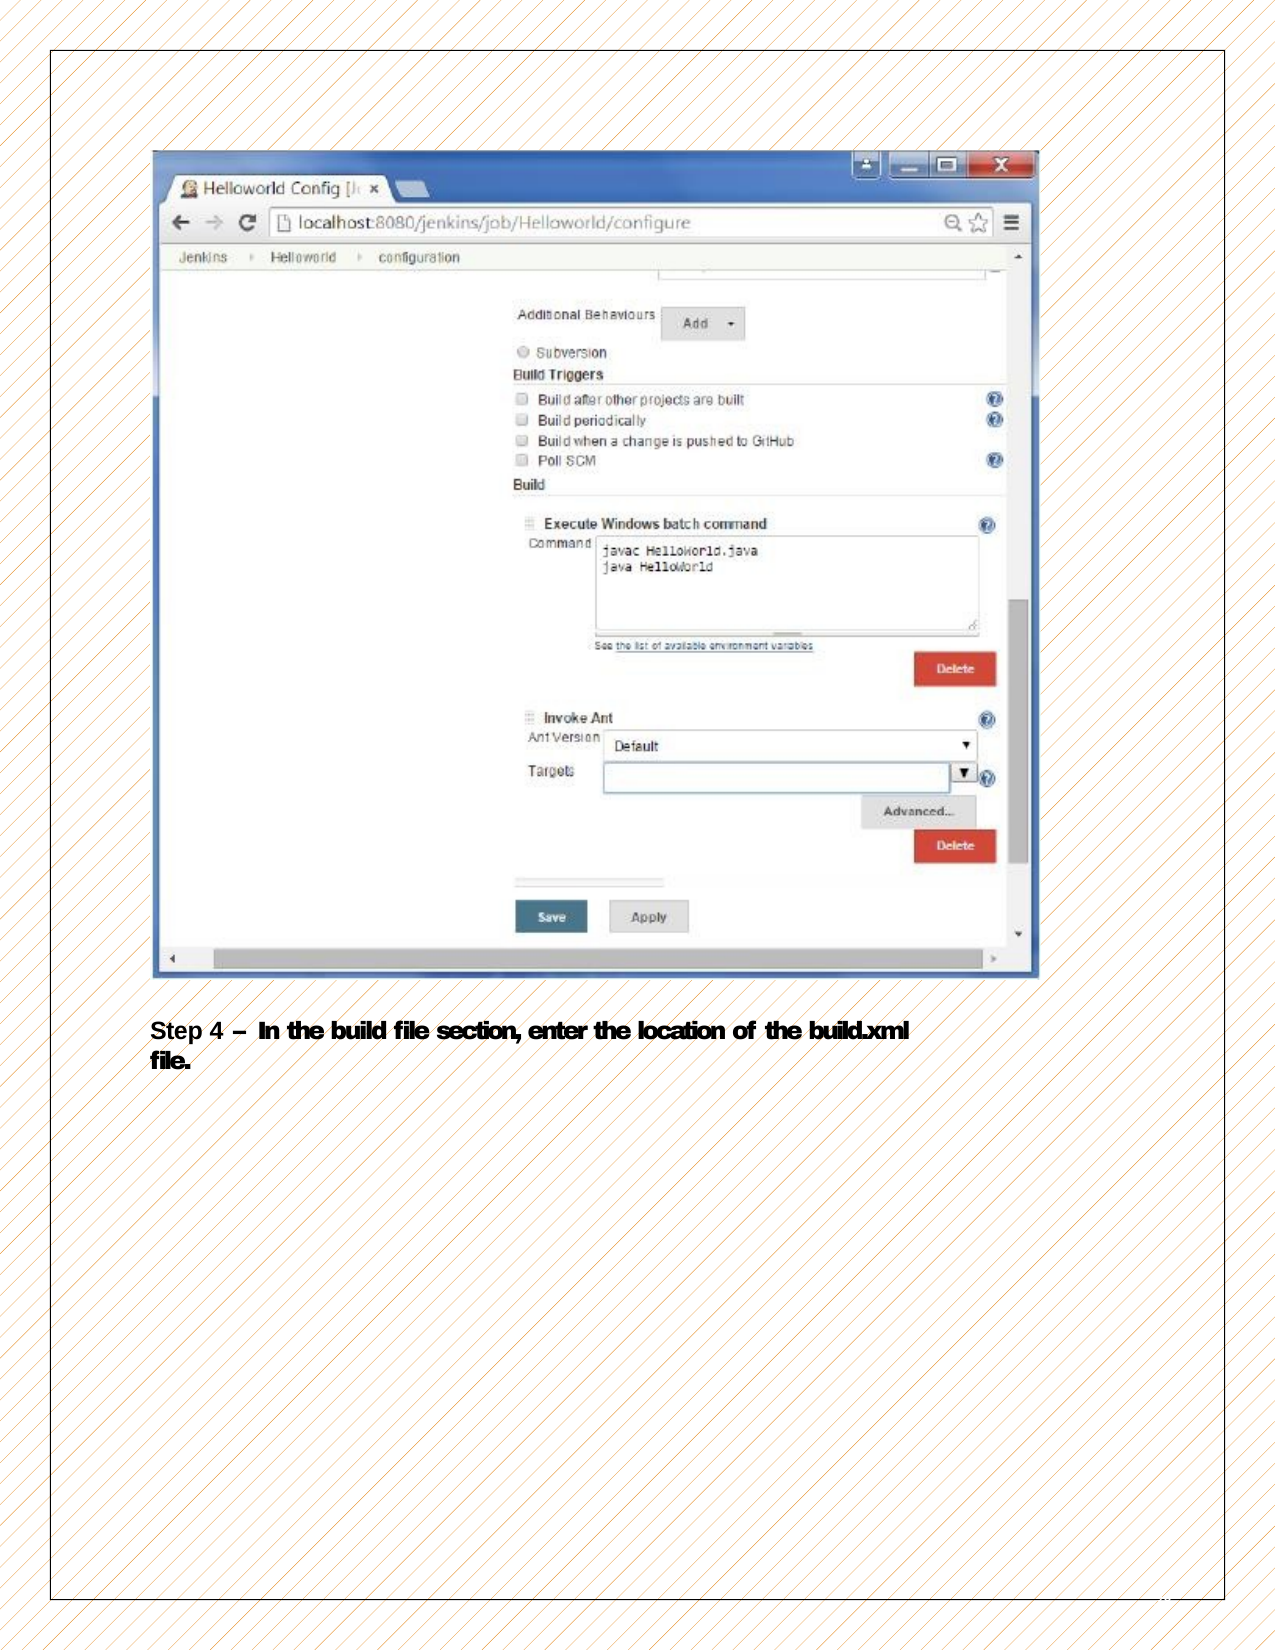

Step 4 − In the build file section, enter the location of the build.xml file.
38